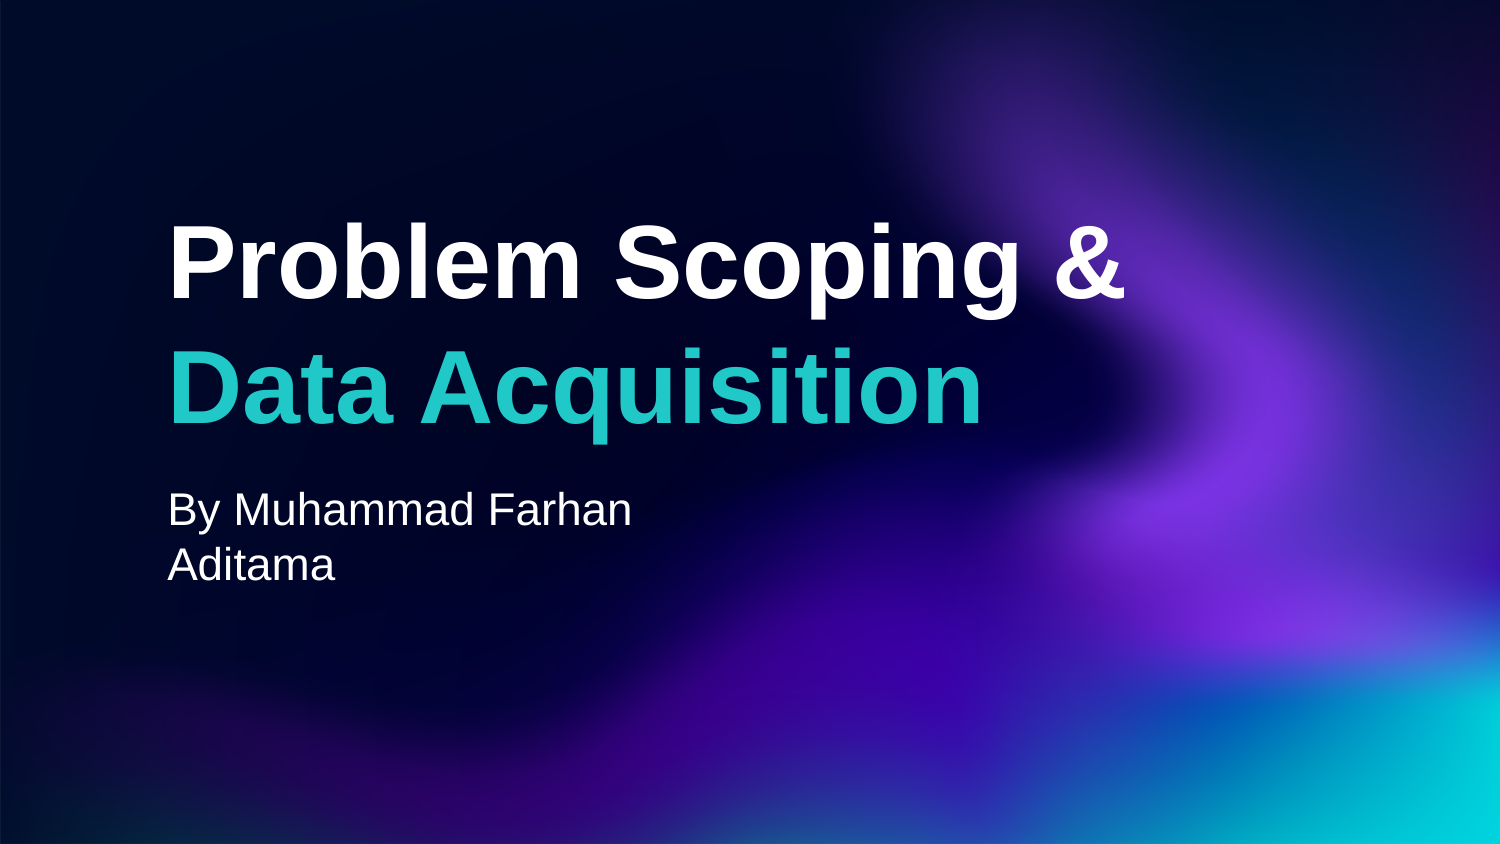

# Problem Scoping &
Data Acquisition
By Muhammad Farhan Aditama